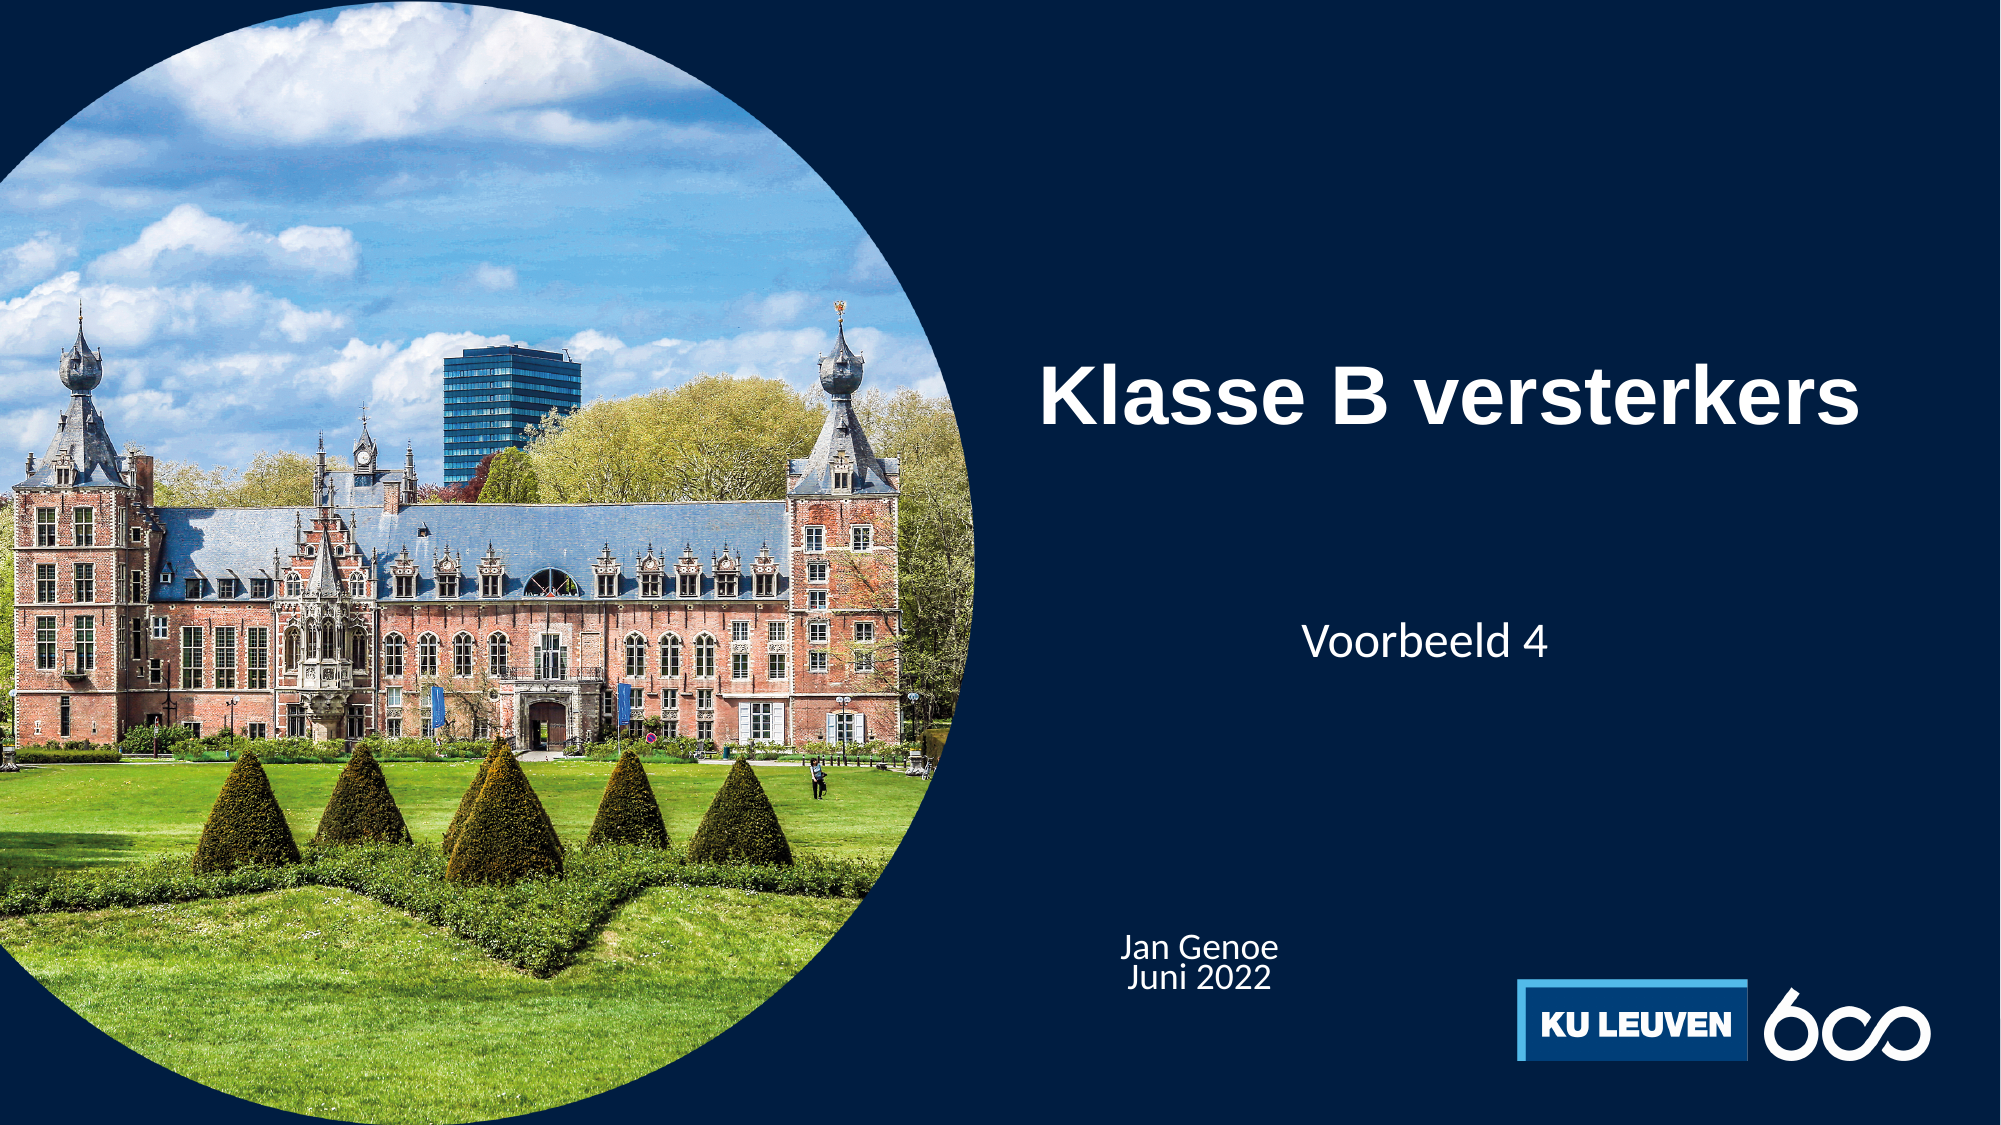

# Klasse B versterkers
Voorbeeld 4
Jan Genoe
Juni 2022